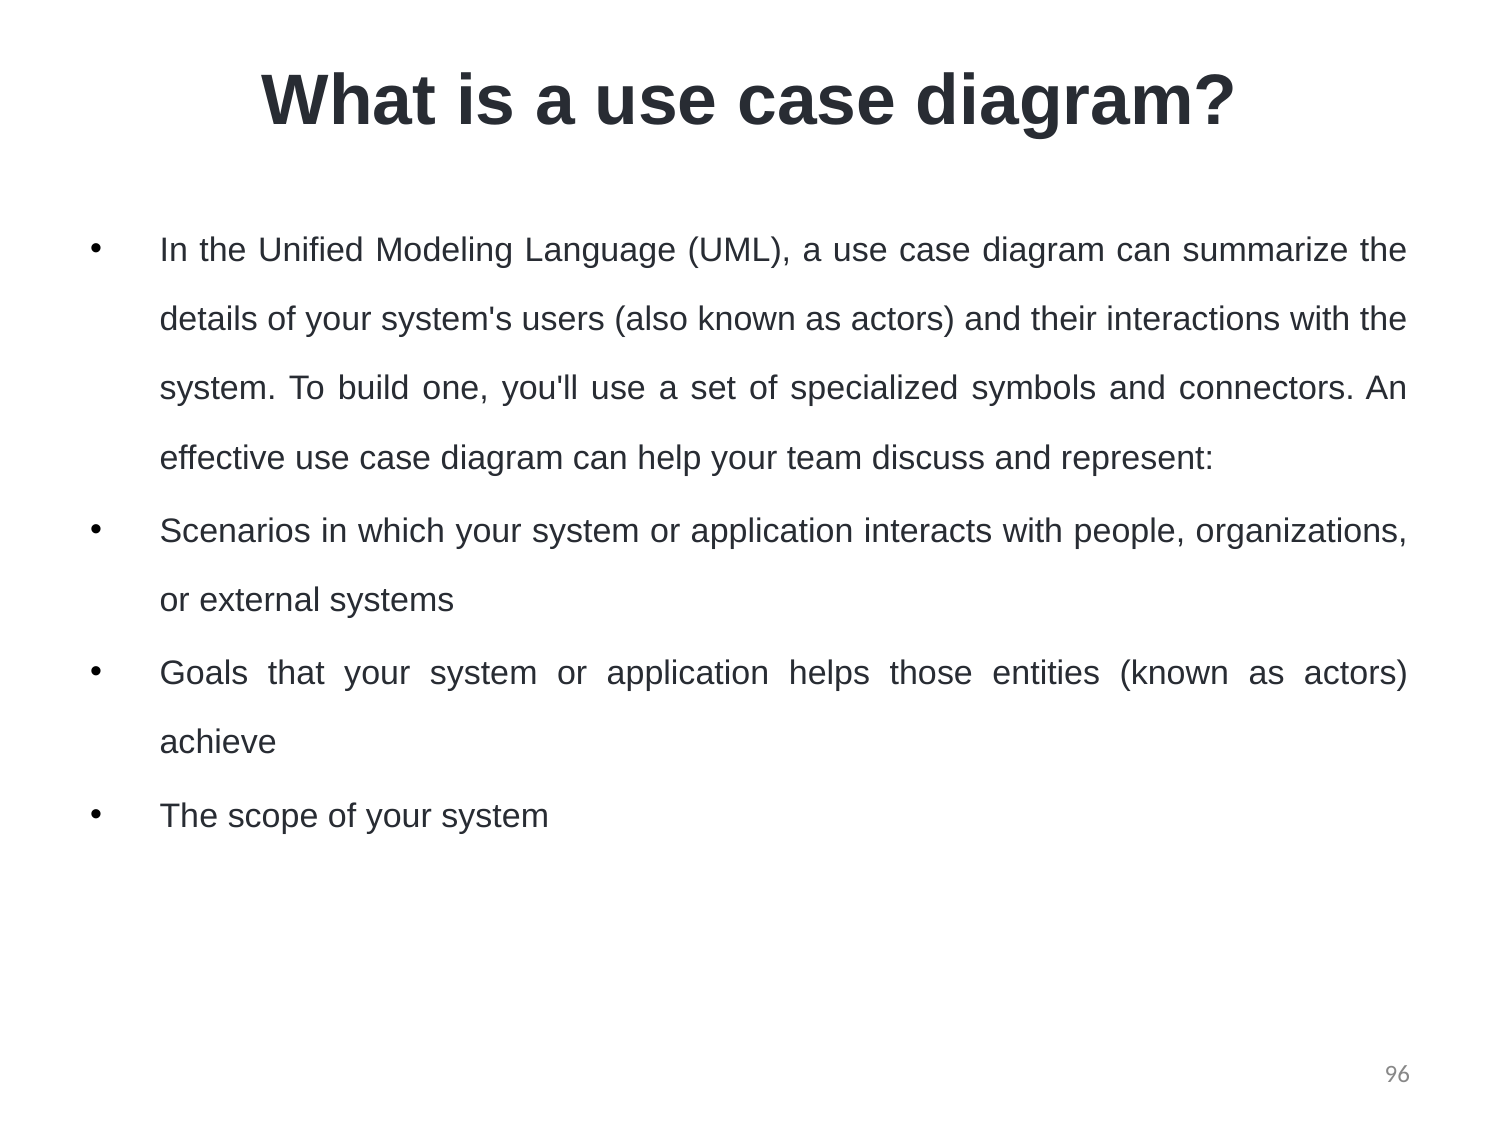

# What is a use case diagram?
In the Unified Modeling Language (UML), a use case diagram can summarize the details of your system's users (also known as actors) and their interactions with the system. To build one, you'll use a set of specialized symbols and connectors. An effective use case diagram can help your team discuss and represent:
Scenarios in which your system or application interacts with people, organizations, or external systems
Goals that your system or application helps those entities (known as actors) achieve
The scope of your system

96